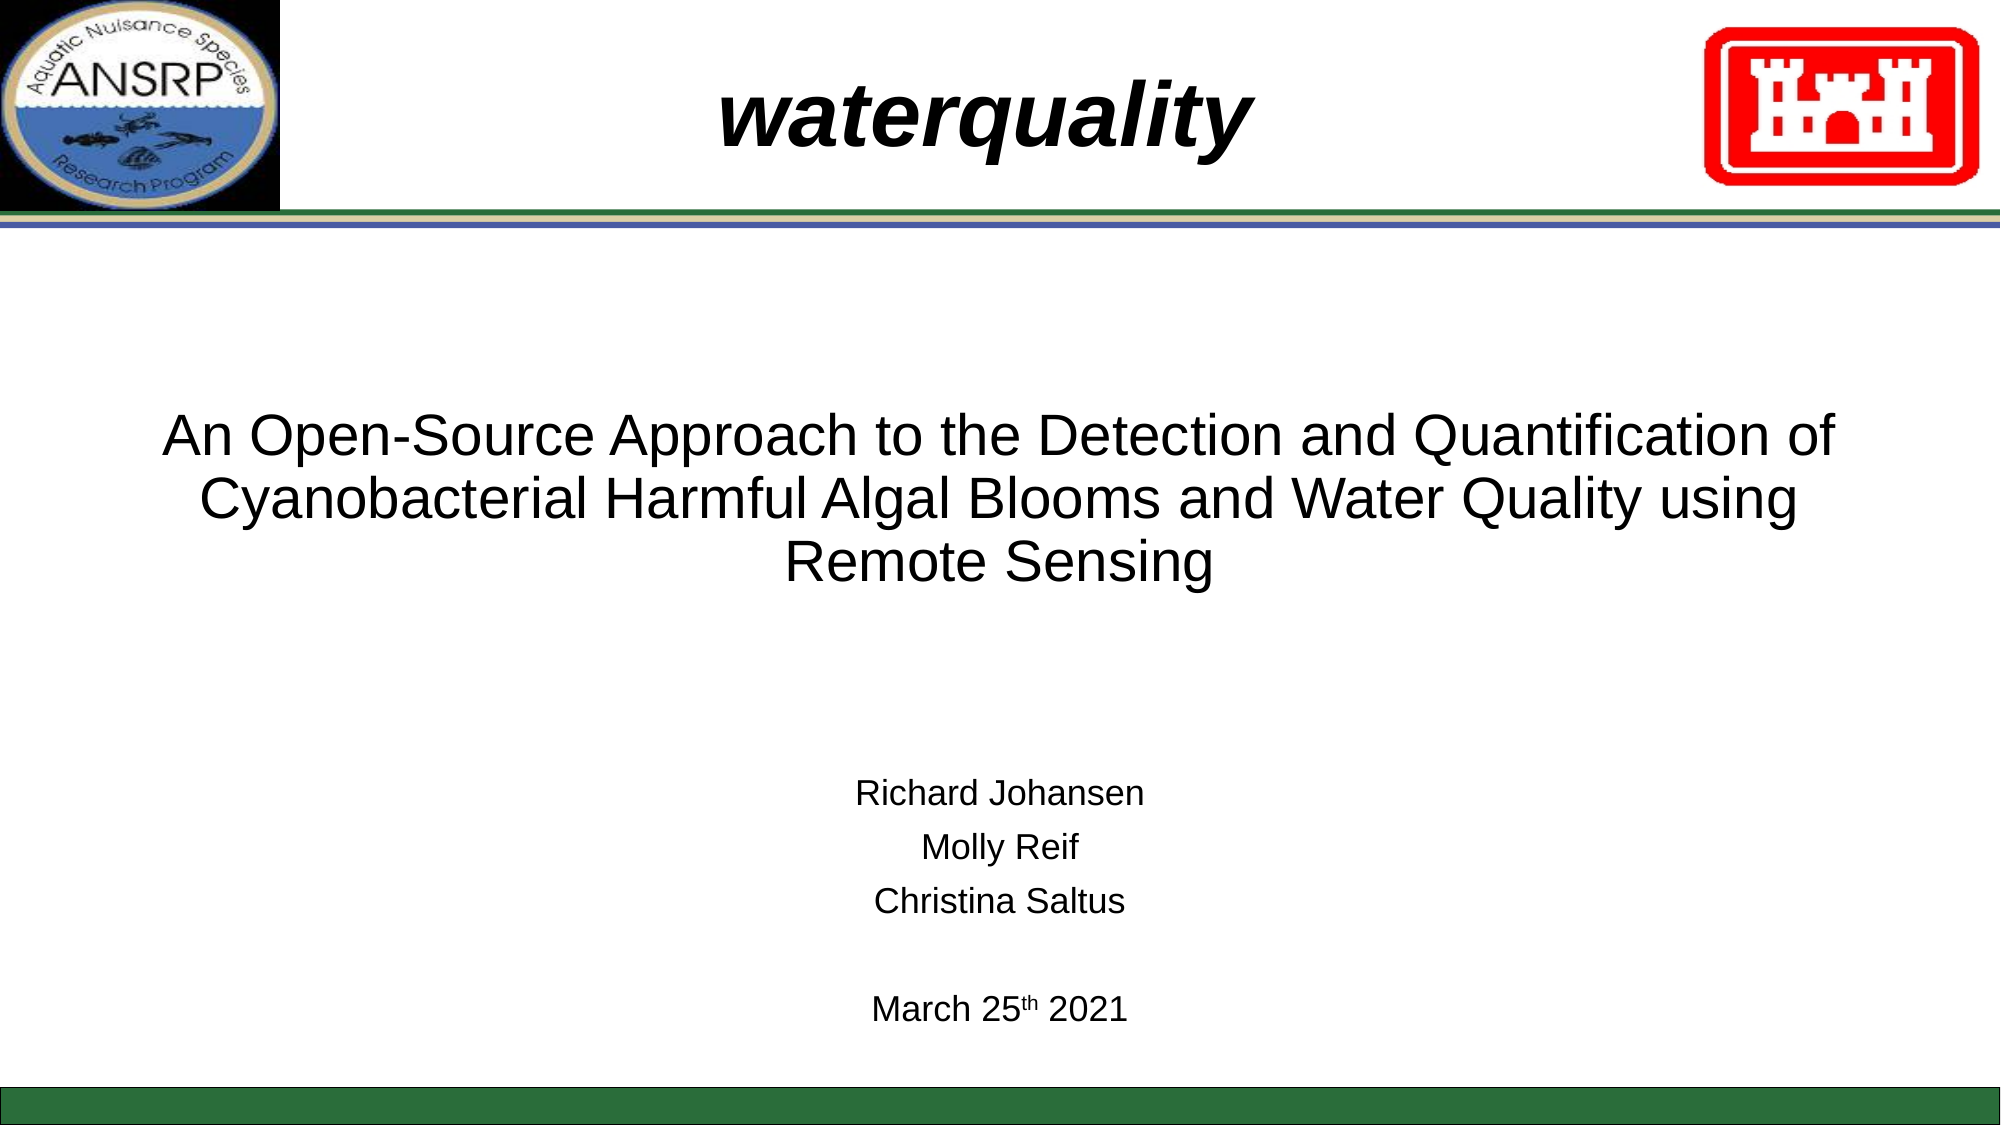

waterquality
# An Open-Source Approach to the Detection and Quantification of Cyanobacterial Harmful Algal Blooms and Water Quality using Remote Sensing
Richard Johansen
Molly Reif
Christina Saltus

March 25th 2021